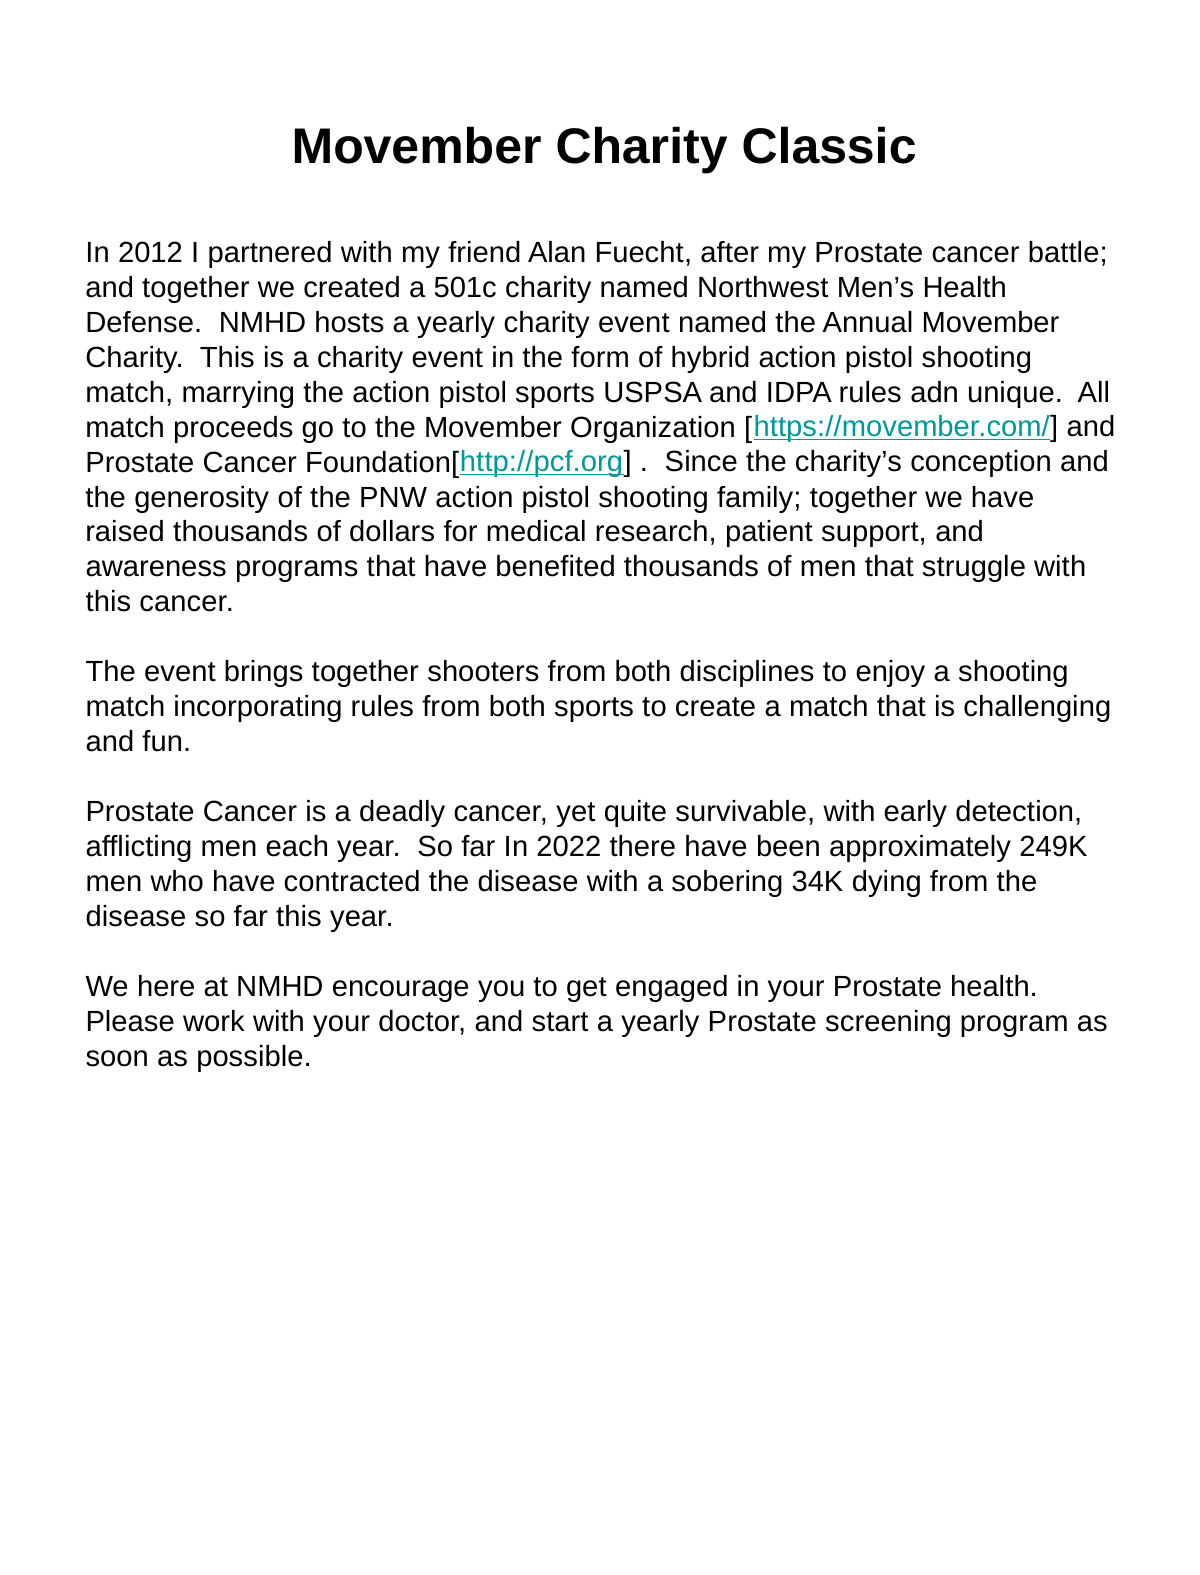

Movember Charity Classic

In 2012 I partnered with my friend Alan Fuecht, after my Prostate cancer battle; and together we created a 501c charity named Northwest Men’s Health Defense.  NMHD hosts a yearly charity event named the Annual Movember Charity.  This is a charity event in the form of hybrid action pistol shooting match, marrying the action pistol sports USPSA and IDPA rules adn unique.  All match proceeds go to the Movember Organization [https://movember.com/] and Prostate Cancer Foundation[http://pcf.org] .  Since the charity’s conception and the generosity of the PNW action pistol shooting family; together we have raised thousands of dollars for medical research, patient support, and awareness programs that have benefited thousands of men that struggle with this cancer.

The event brings together shooters from both disciplines to enjoy a shooting match incorporating rules from both sports to create a match that is challenging and fun.

Prostate Cancer is a deadly cancer, yet quite survivable, with early detection,  afflicting men each year.  So far In 2022 there have been approximately 249K men who have contracted the disease with a sobering 34K dying from the disease so far this year.

We here at NMHD encourage you to get engaged in your Prostate health.  Please work with your doctor, and start a yearly Prostate screening program as soon as possible.